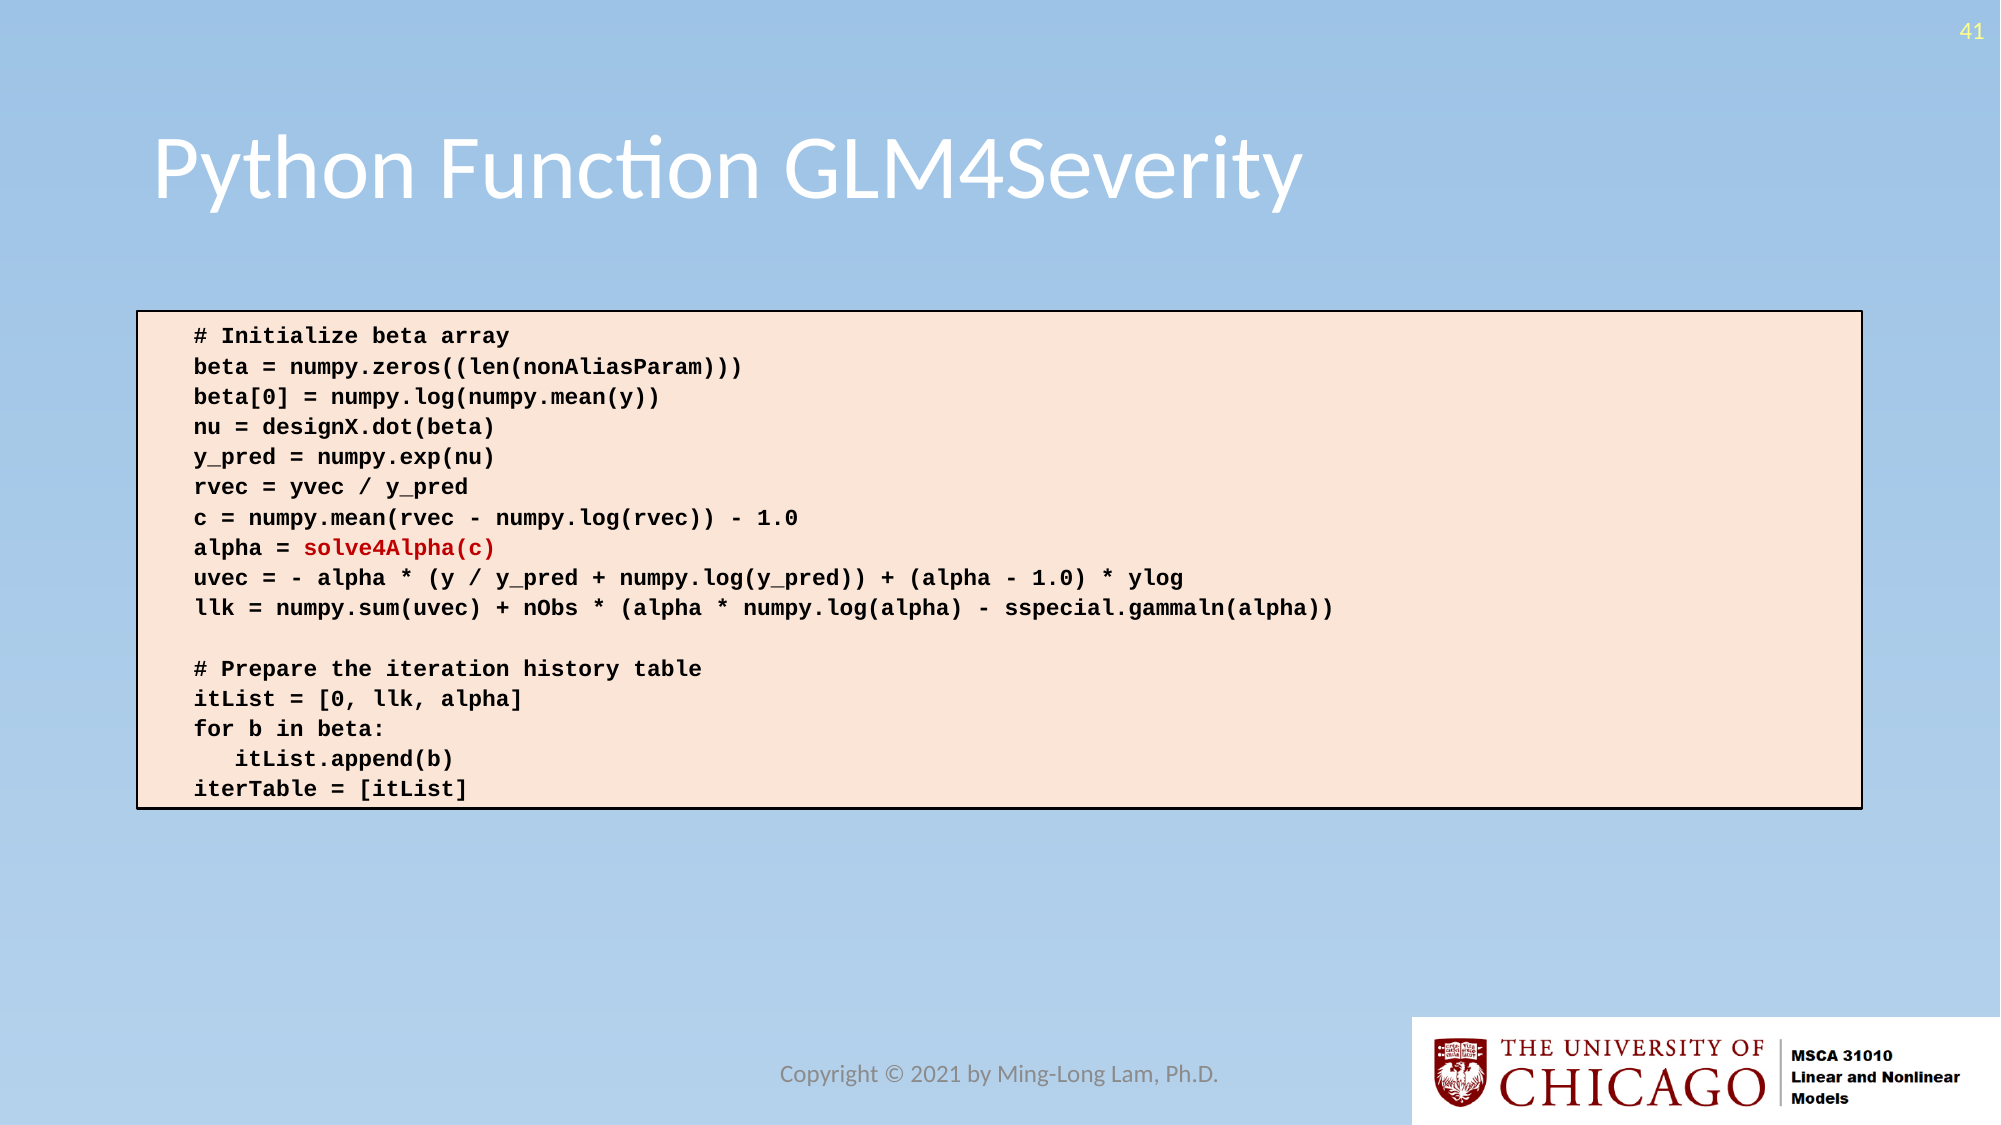

41
# Python Function GLM4Severity
   # Initialize beta array
   beta = numpy.zeros((len(nonAliasParam)))
   beta[0] = numpy.log(numpy.mean(y))
   nu = designX.dot(beta)
   y_pred = numpy.exp(nu)
   rvec = yvec / y_pred
   c = numpy.mean(rvec - numpy.log(rvec)) - 1.0
   alpha = solve4Alpha(c)
   uvec = - alpha * (y / y_pred + numpy.log(y_pred)) + (alpha - 1.0) * ylog
   llk = numpy.sum(uvec) + nObs * (alpha * numpy.log(alpha) - sspecial.gammaln(alpha))

   # Prepare the iteration history table
   itList = [0, llk, alpha]
   for b in beta:
      itList.append(b)
   iterTable = [itList]
Copyright © 2021 by Ming-Long Lam, Ph.D.